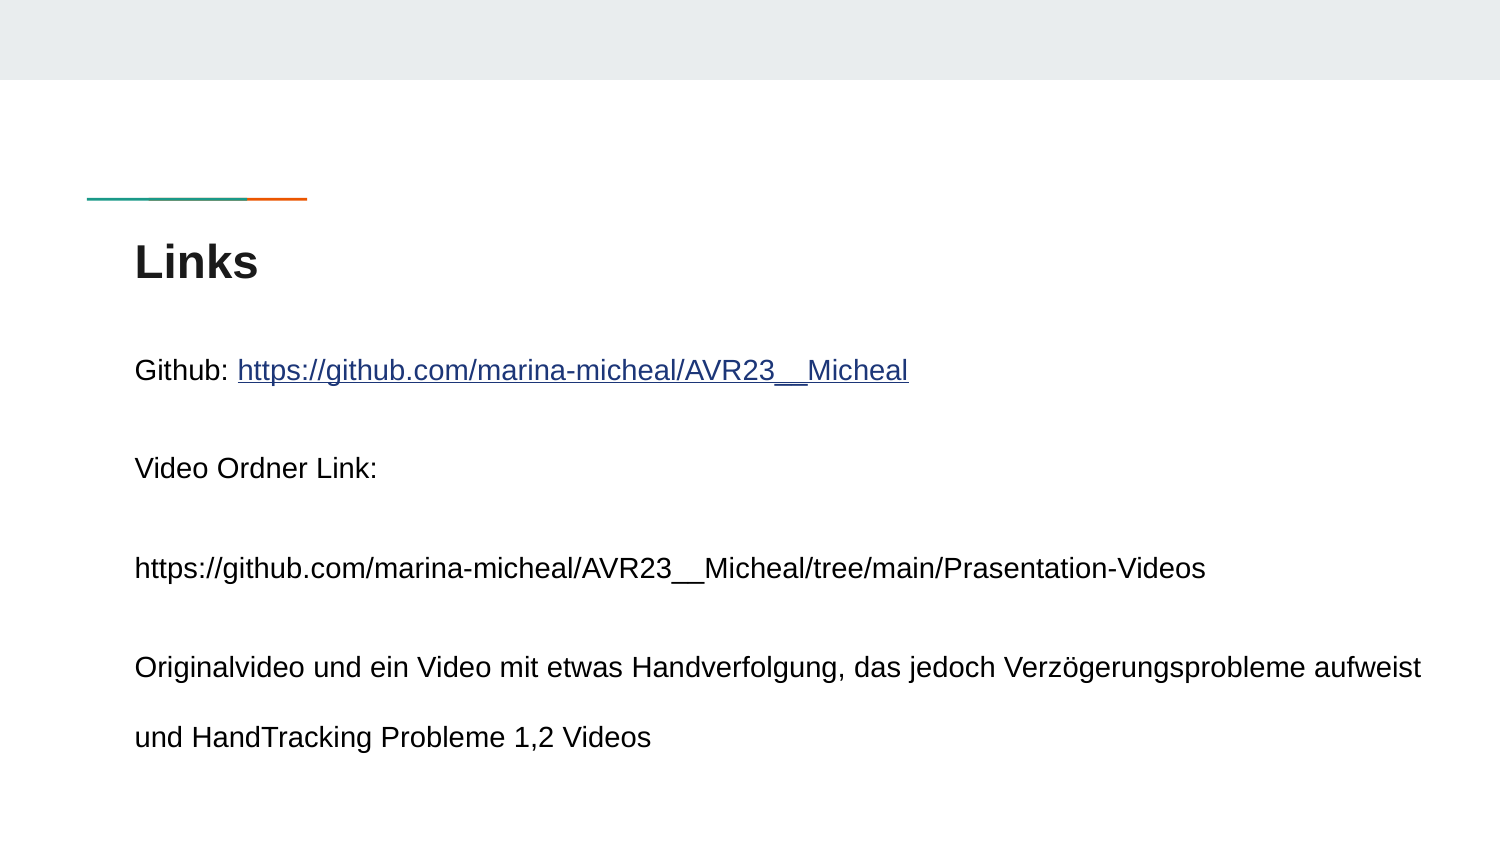

# Links
Github: https://github.com/marina-micheal/AVR23__Micheal
Video Ordner Link:
https://github.com/marina-micheal/AVR23__Micheal/tree/main/Prasentation-Videos
Originalvideo und ein Video mit etwas Handverfolgung, das jedoch Verzögerungsprobleme aufweist und HandTracking Probleme 1,2 Videos